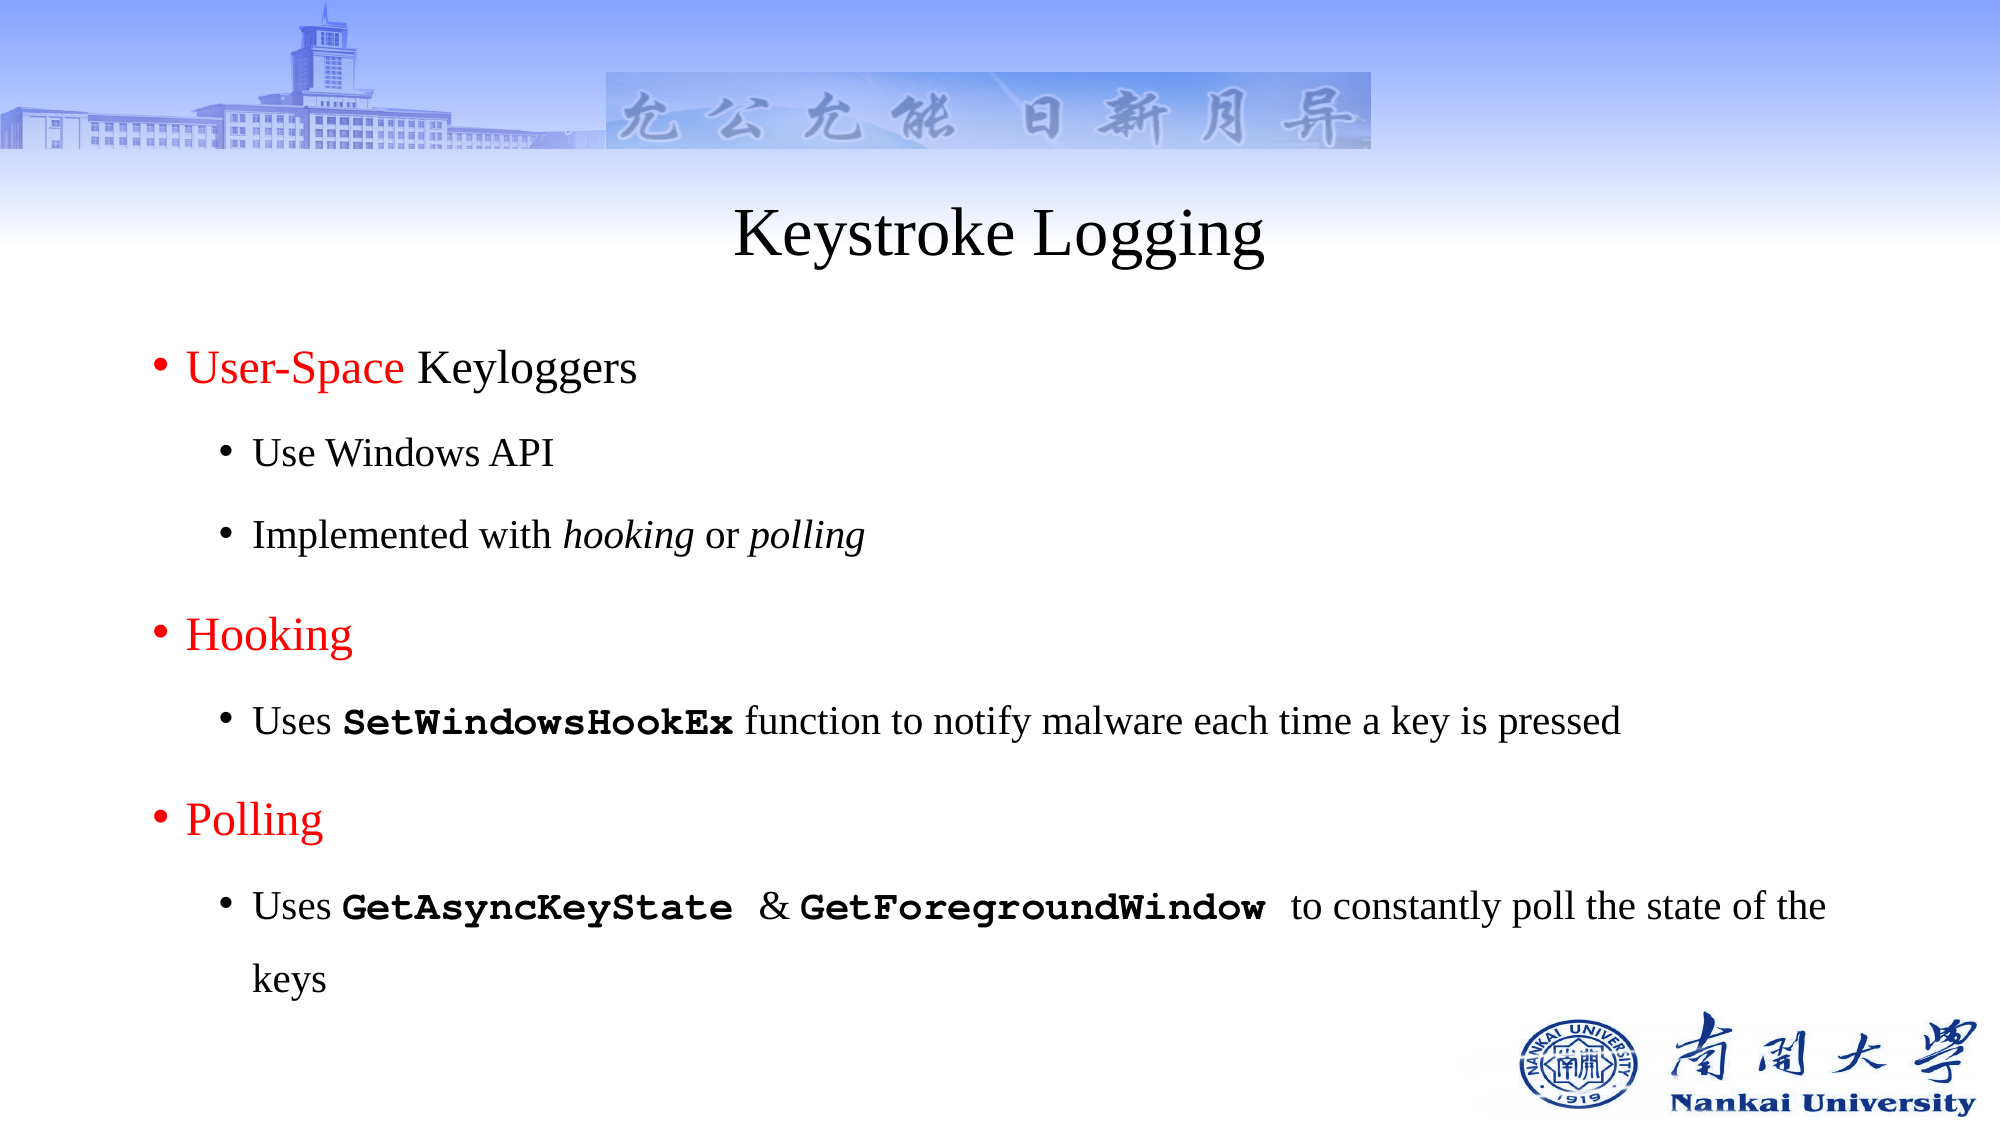

# Keystroke Logging
User-Space Keyloggers
Use Windows API
Implemented with hooking or polling
Hooking
Uses SetWindowsHookEx function to notify malware each time a key is pressed
Polling
Uses GetAsyncKeyState & GetForegroundWindow to constantly poll the state of the keys